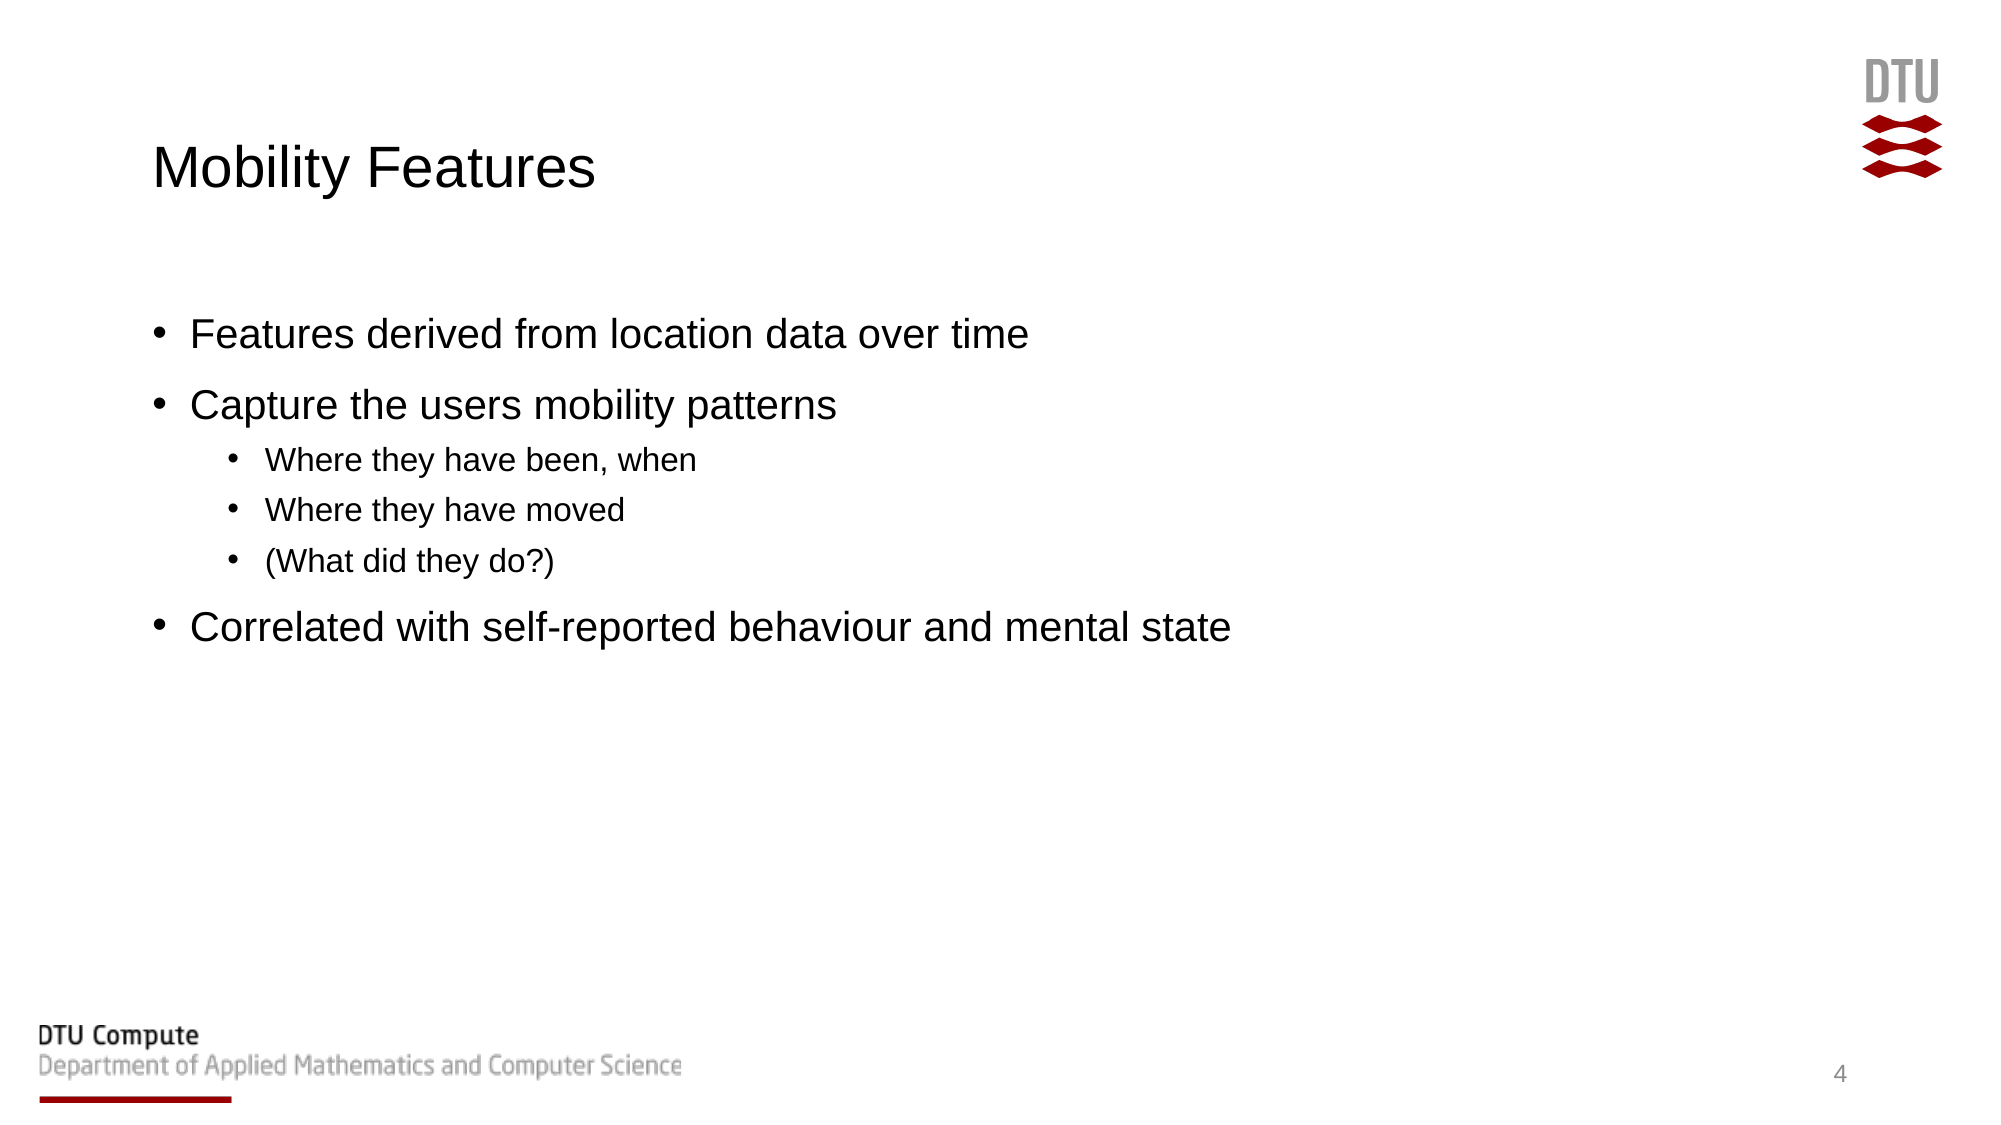

# Mobility Features
Features derived from location data over time
Capture the users mobility patterns
Where they have been, when
Where they have moved
(What did they do?)
Correlated with self-reported behaviour and mental state
4